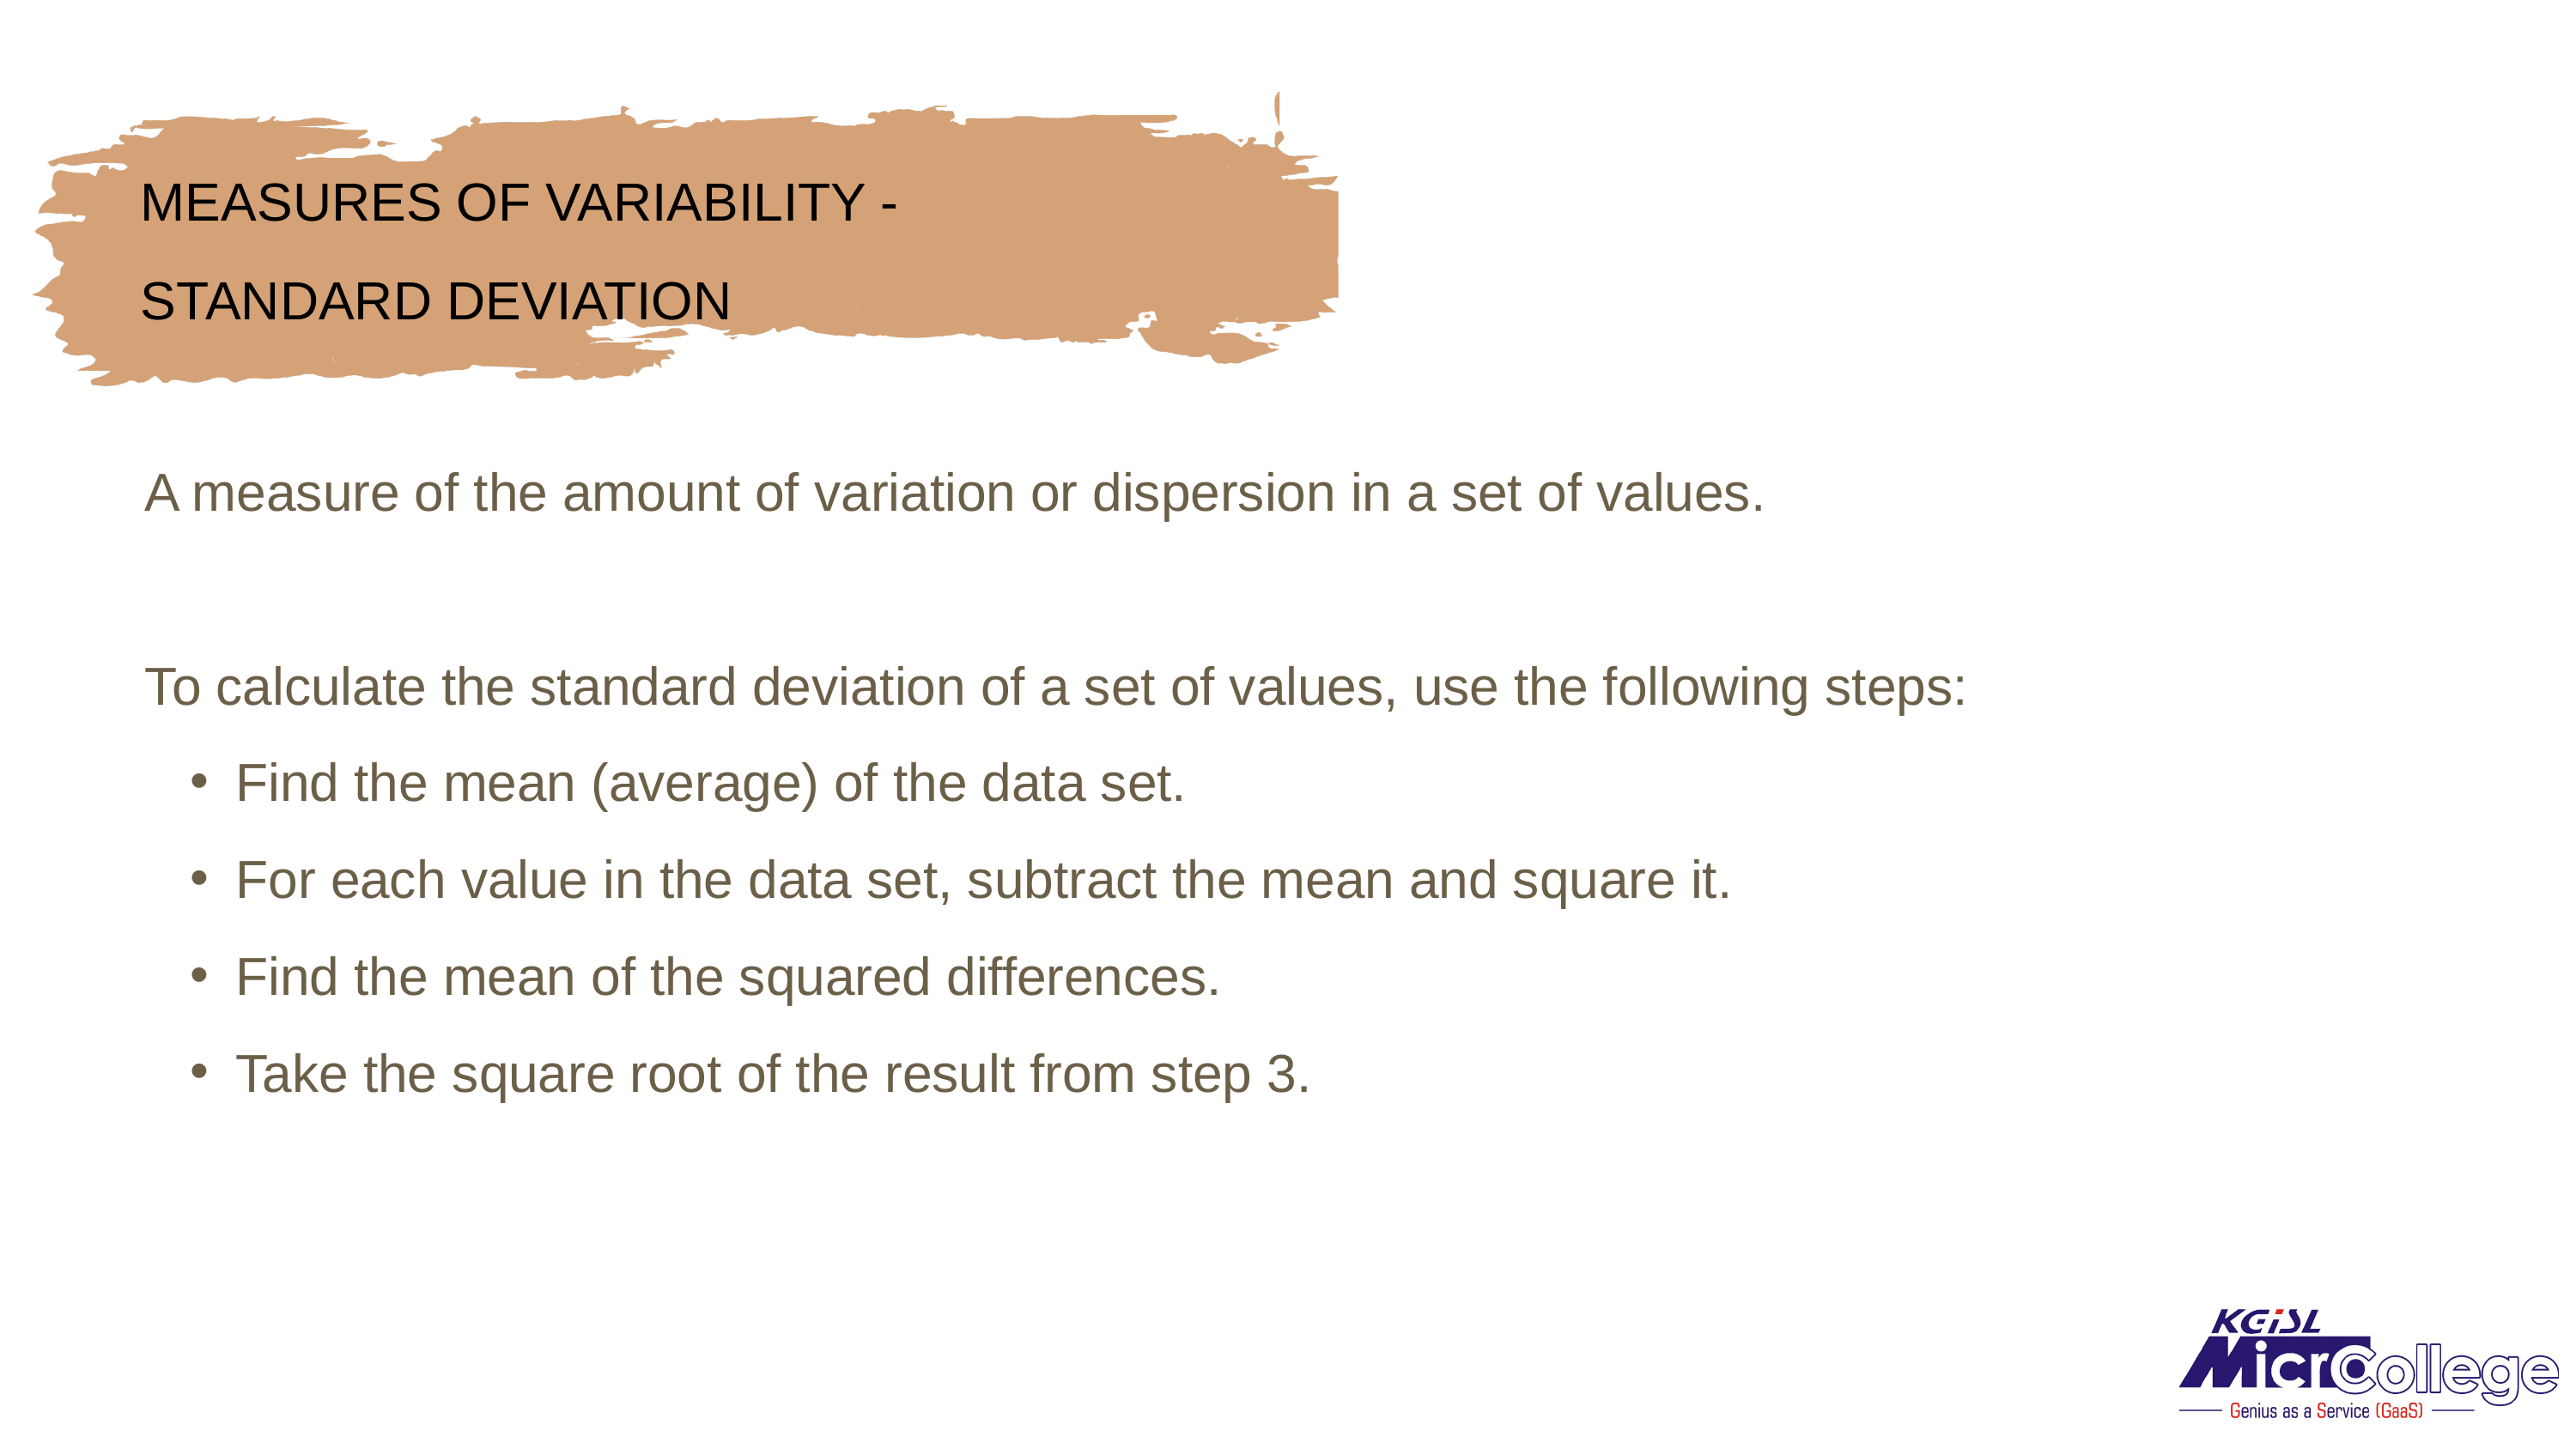

MEASURES OF VARIABILITY -
STANDARD DEVIATION
A measure of the amount of variation or dispersion in a set of values.

To calculate the standard deviation of a set of values, use the following steps:
Find the mean (average) of the data set.
For each value in the data set, subtract the mean and square it.
Find the mean of the squared differences.
Take the square root of the result from step 3.